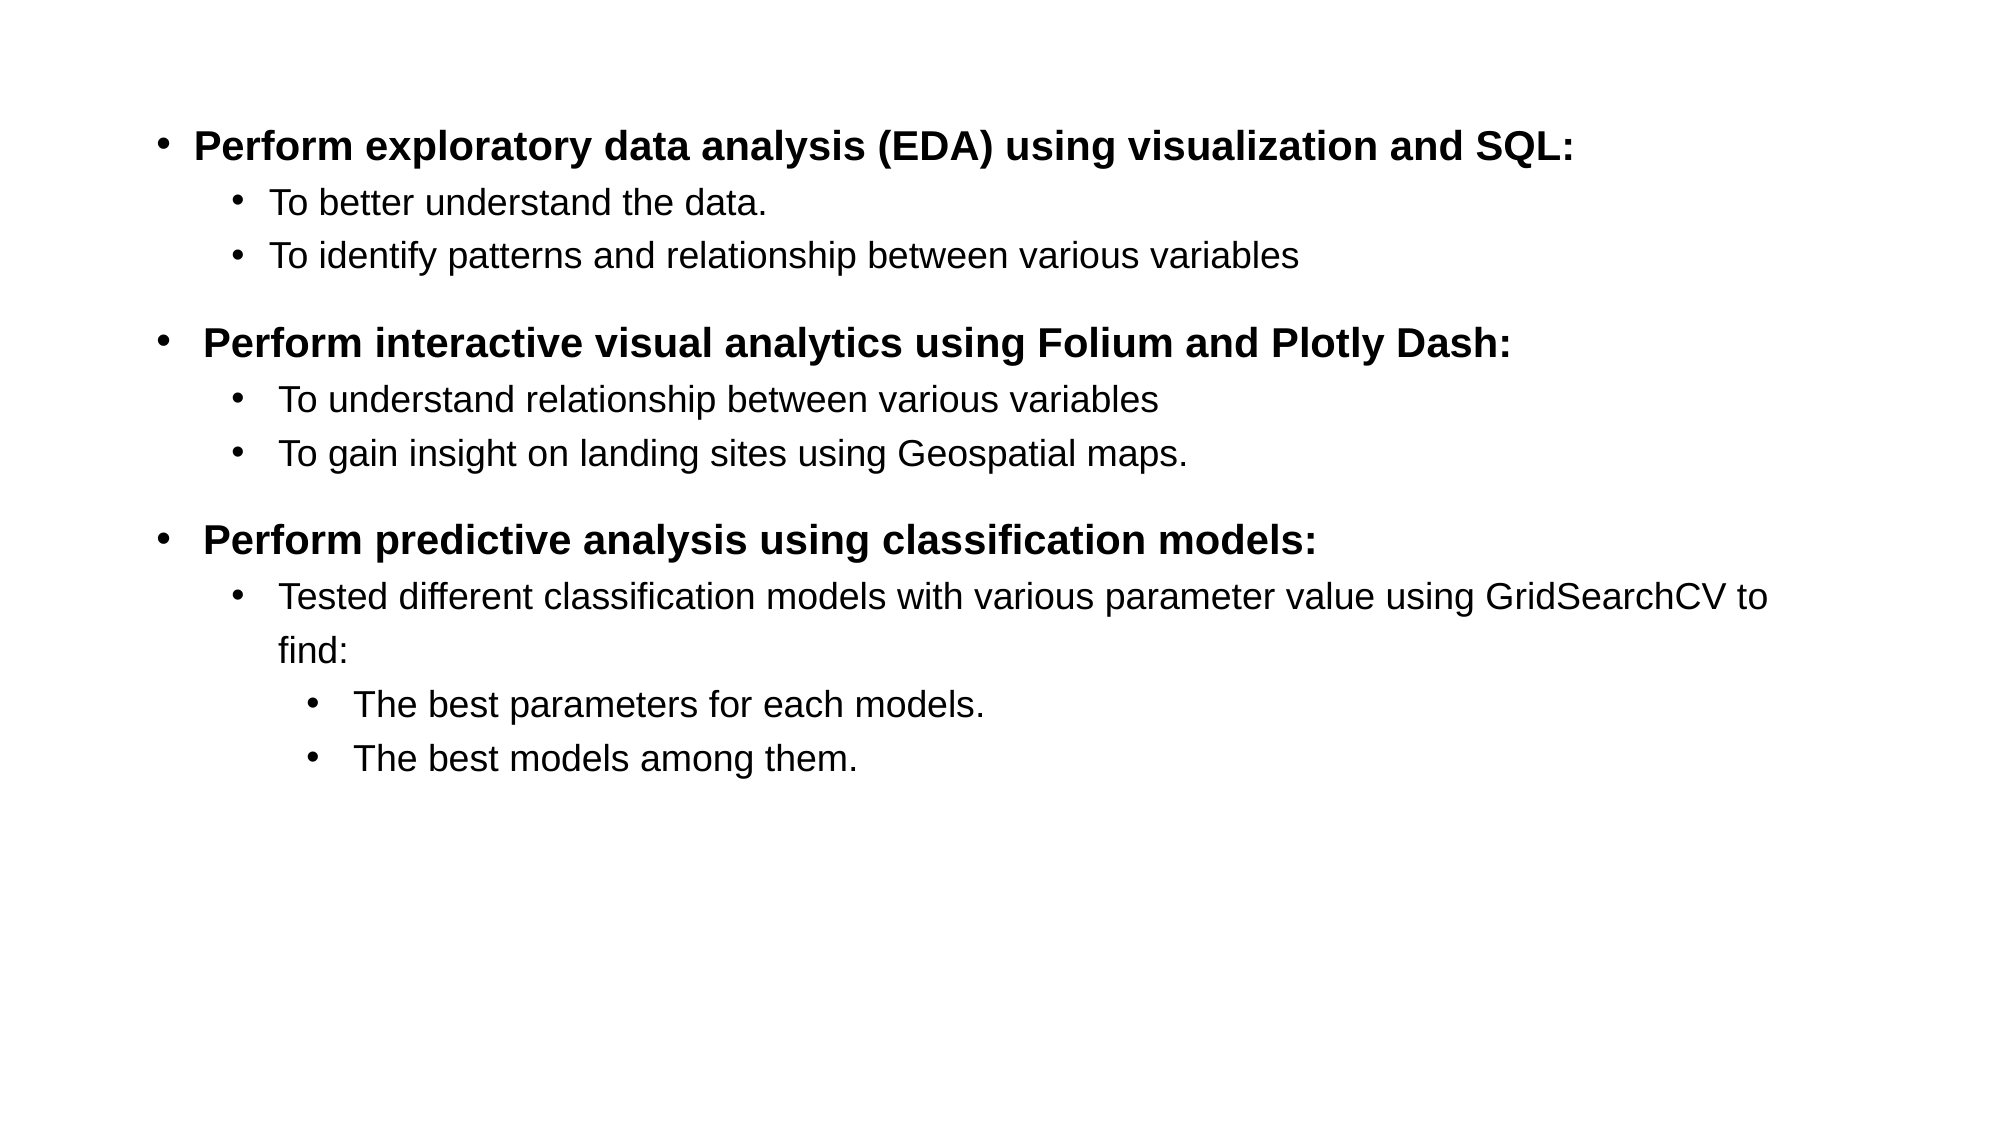

Perform exploratory data analysis (EDA) using visualization and SQL:
To better understand the data.
To identify patterns and relationship between various variables
Perform interactive visual analytics using Folium and Plotly Dash:
To understand relationship between various variables
To gain insight on landing sites using Geospatial maps.
Perform predictive analysis using classification models:
Tested different classification models with various parameter value using GridSearchCV to find:
The best parameters for each models.
The best models among them.